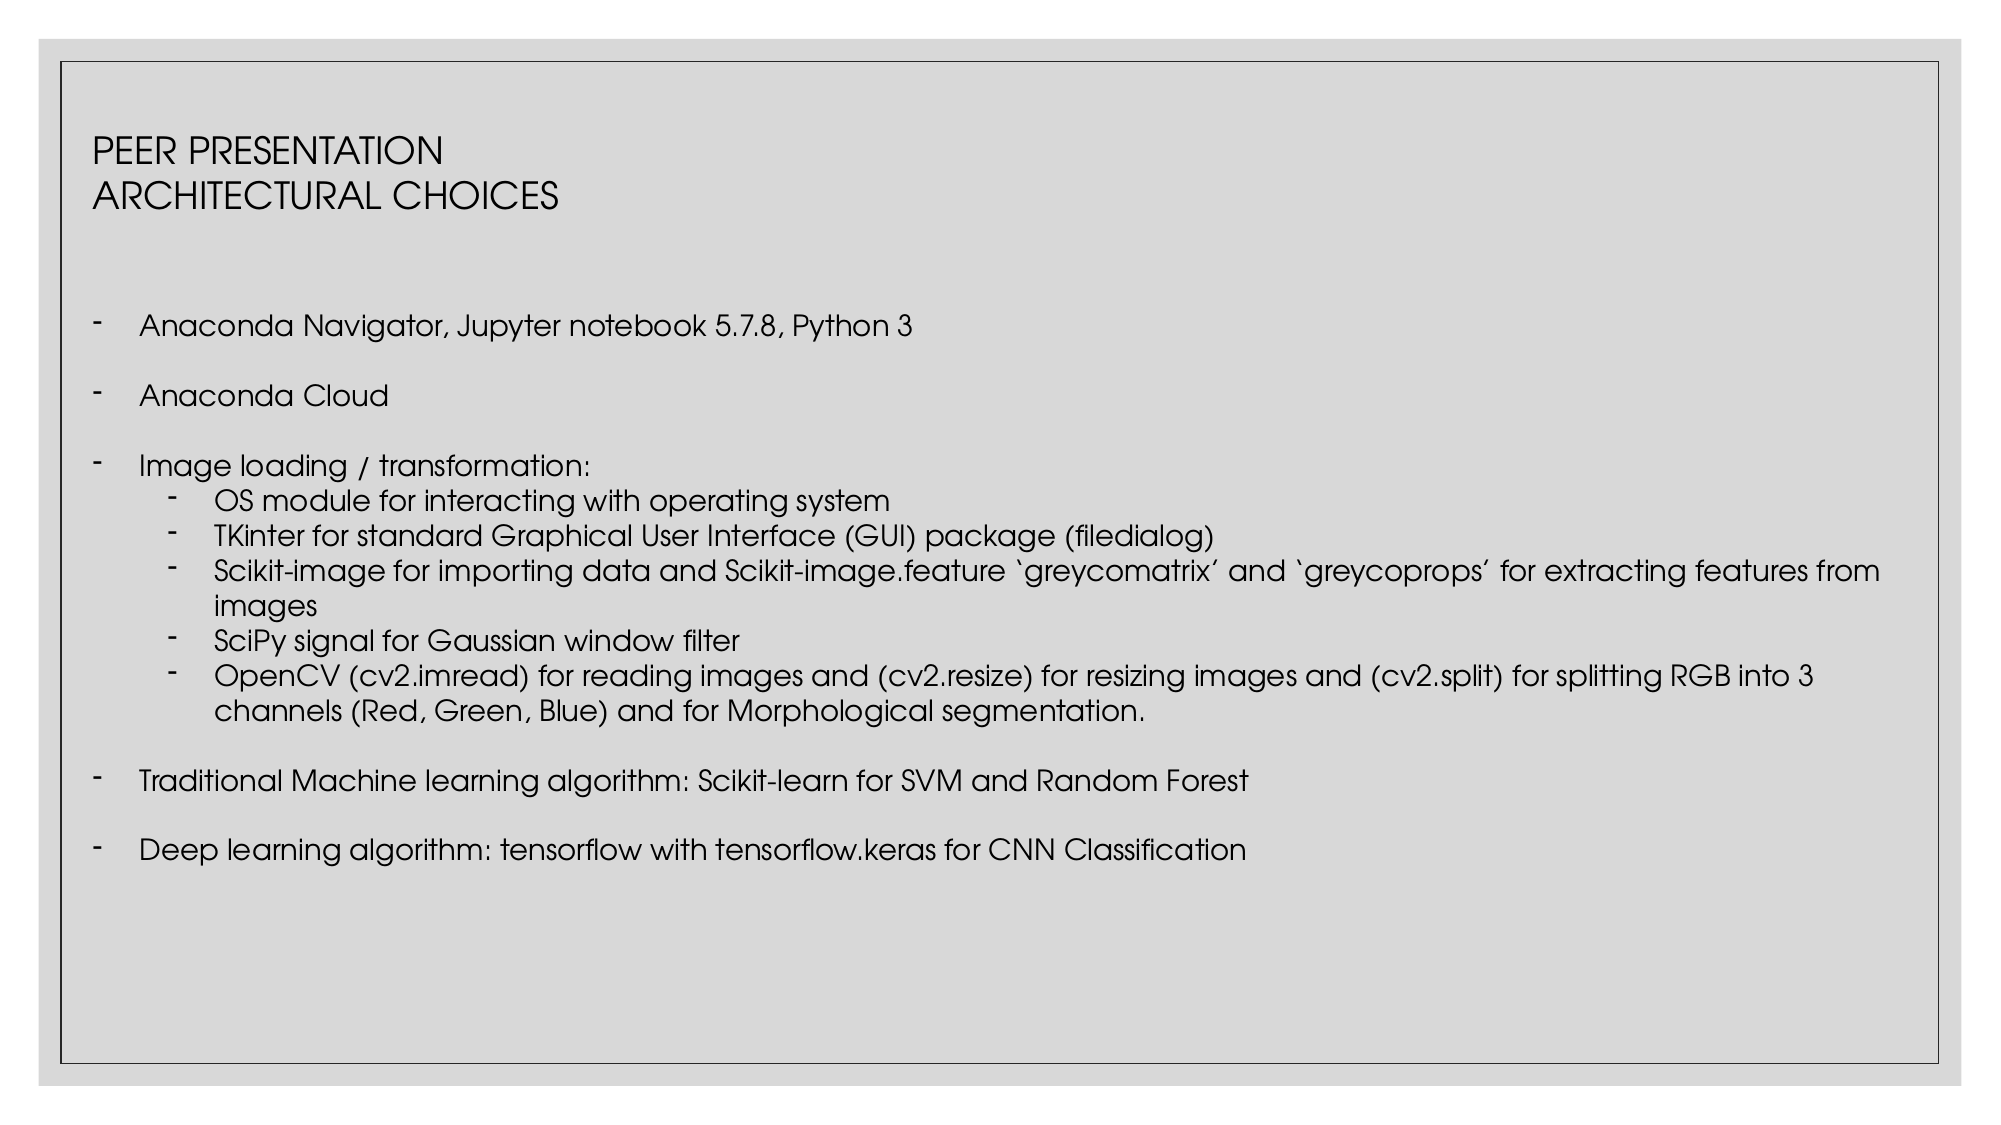

PEER PRESENTATION
ARCHITECTURAL CHOICES

Anaconda Navigator, Jupyter notebook 5.7.8, Python 3

Anaconda Cloud

Image loading / transformation:
OS module for interacting with operating system
TKinter for standard Graphical User Interface (GUI) package (filedialog)
Scikit-image for importing data and Scikit-image.feature ‘greycomatrix’ and ‘greycoprops’ for extracting features from images
SciPy signal for Gaussian window filter
OpenCV (cv2.imread) for reading images and (cv2.resize) for resizing images and (cv2.split) for splitting RGB into 3 channels (Red, Green, Blue) and for Morphological segmentation.

Traditional Machine learning algorithm: Scikit-learn for SVM and Random Forest

Deep learning algorithm: tensorflow with tensorflow.keras for CNN Classification